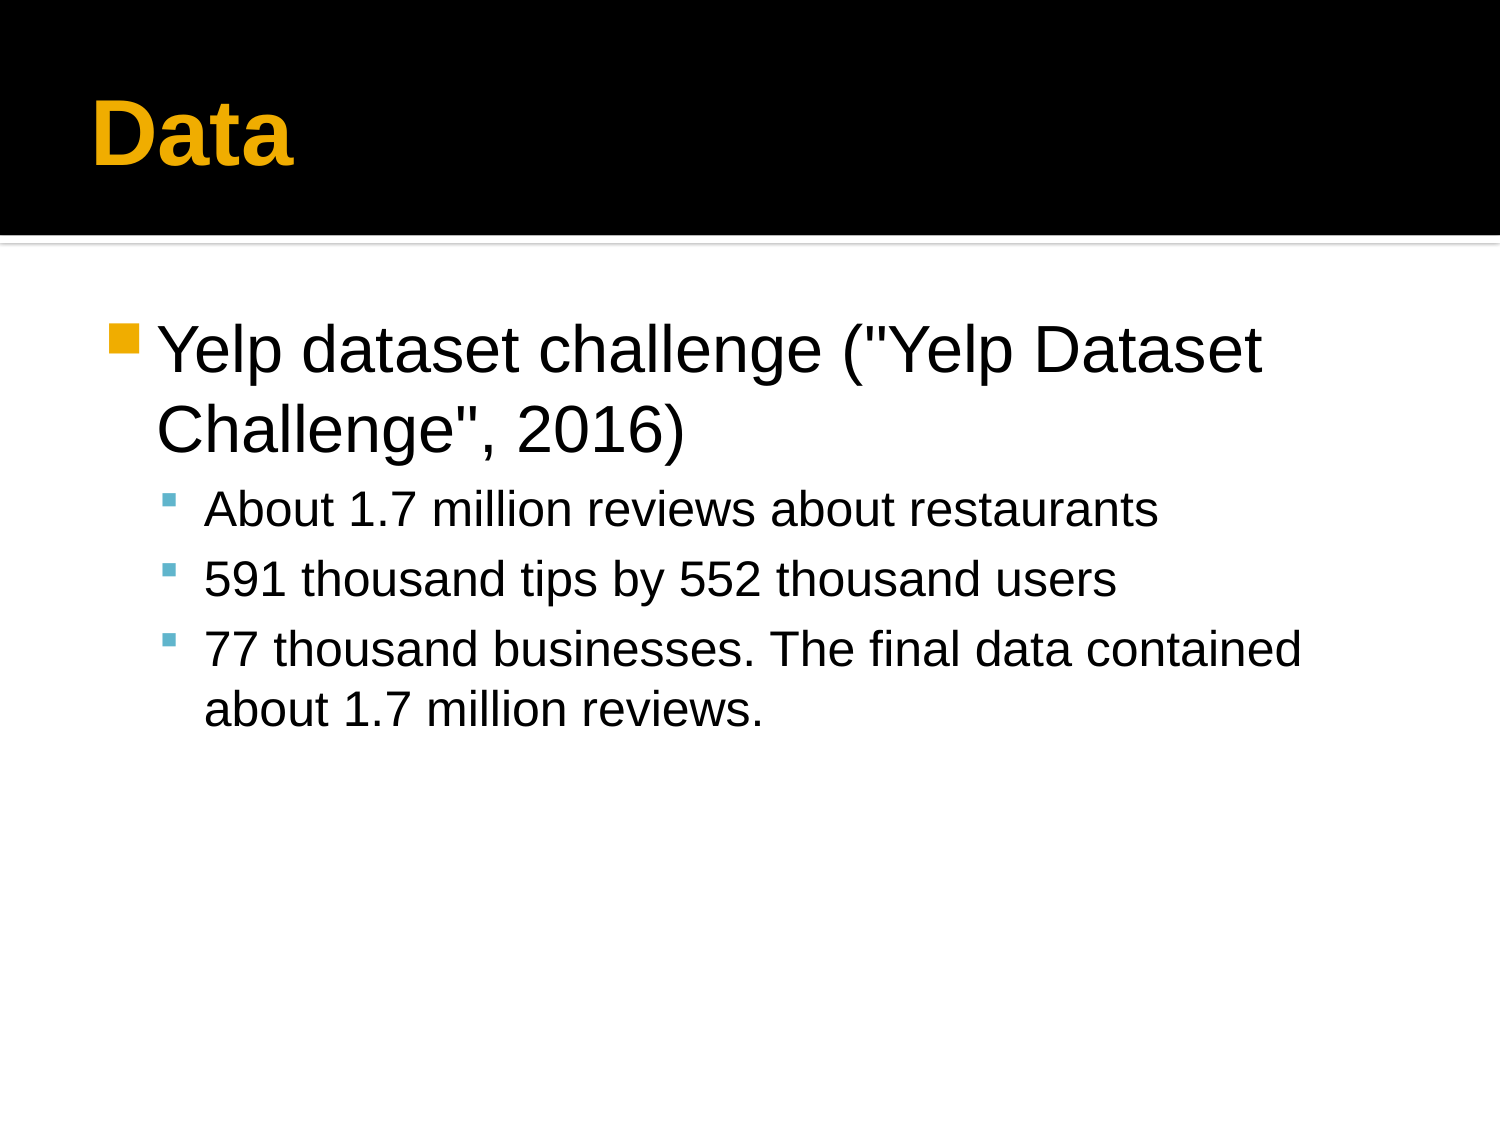

# Data
Yelp dataset challenge ("Yelp Dataset Challenge", 2016)
About 1.7 million reviews about restaurants
591 thousand tips by 552 thousand users
77 thousand businesses. The final data contained about 1.7 million reviews.